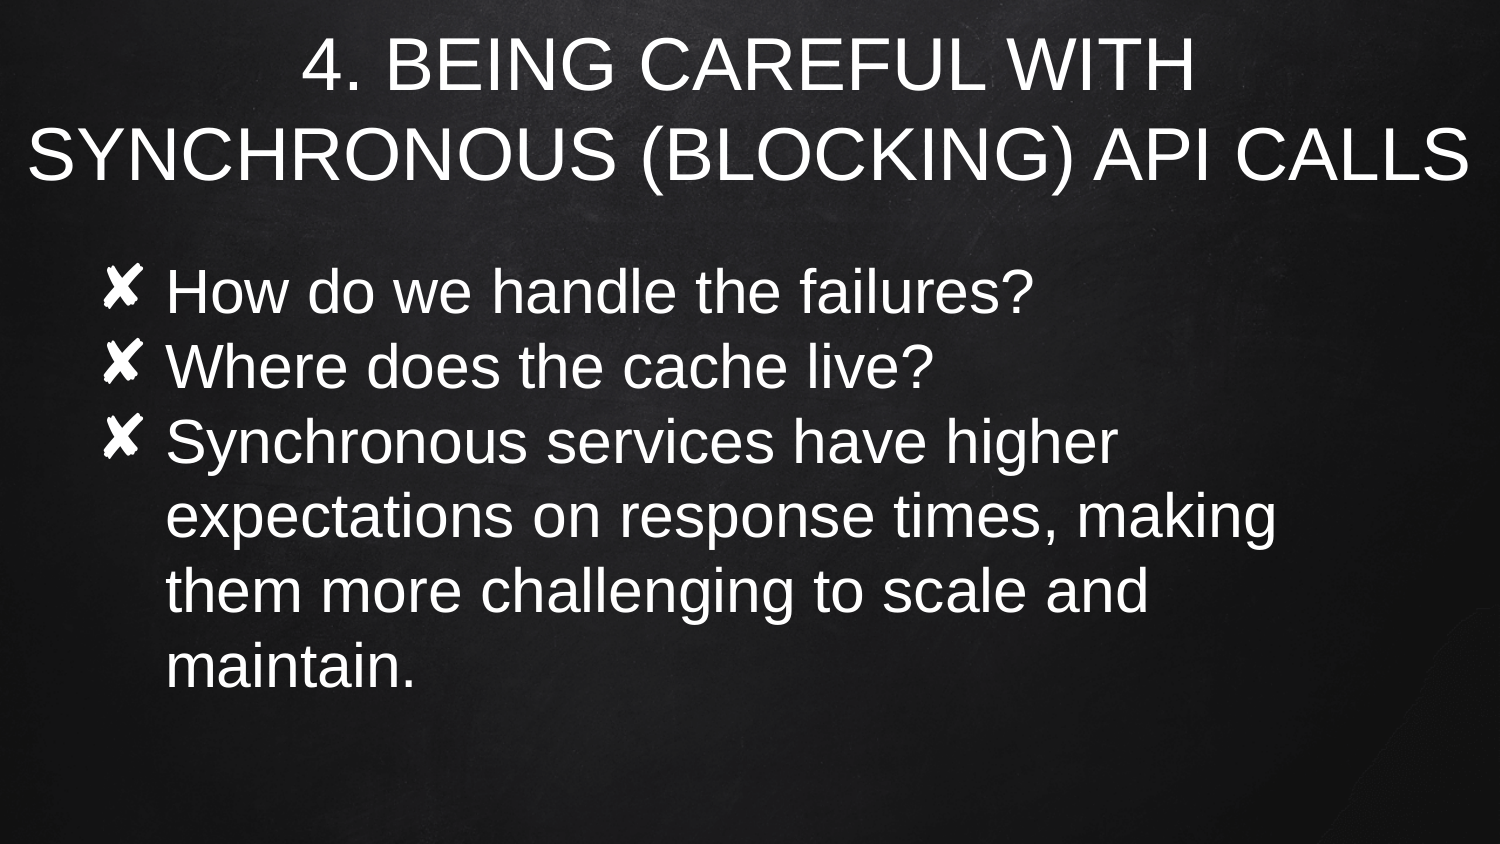

# 4. BEING CAREFUL WITH SYNCHRONOUS (BLOCKING) API CALLS
How do we handle the failures?
Where does the cache live?
Synchronous services have higher expectations on response times, making them more challenging to scale and maintain.